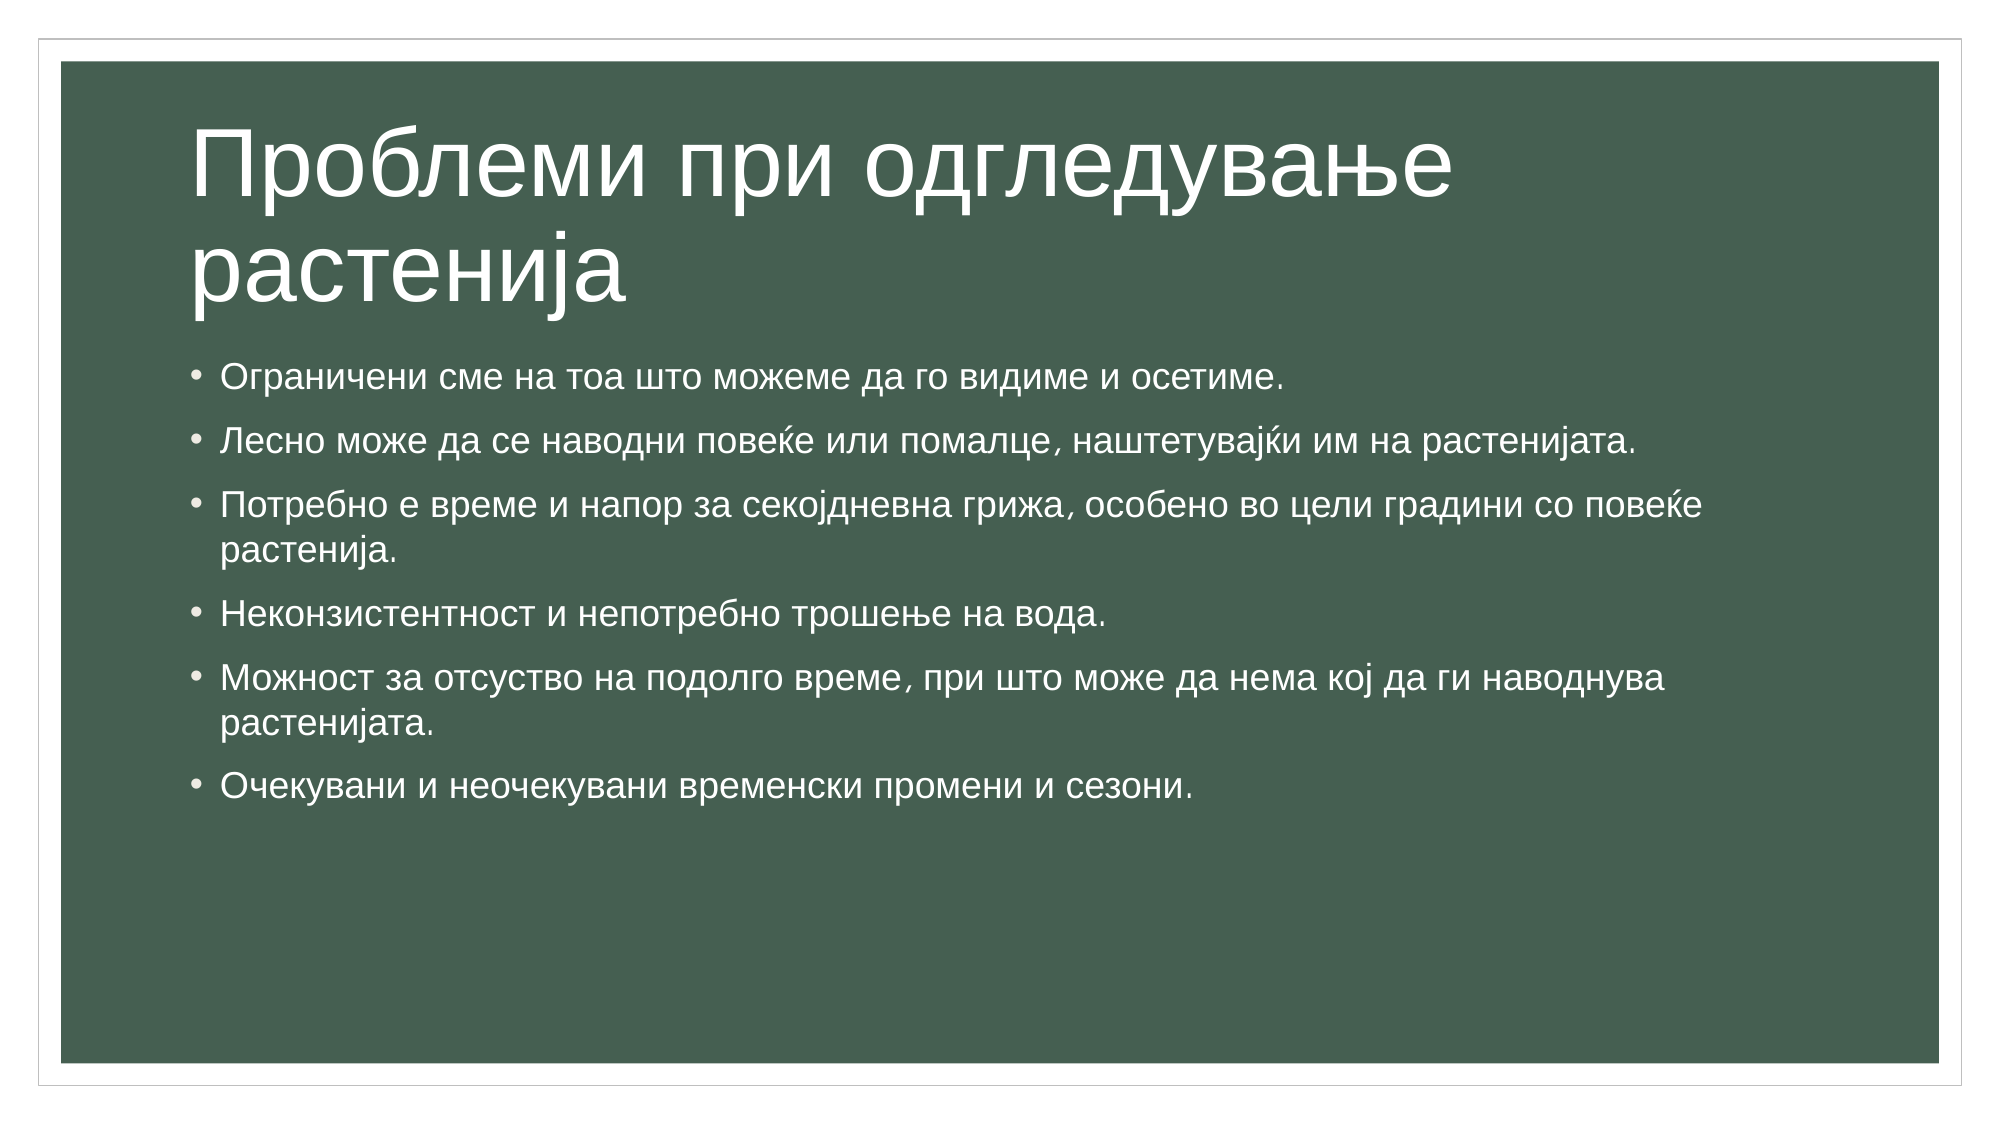

# Проблеми при одгледување растенија
Ограничени сме на тоа што можеме да го видиме и осетиме.
Лесно може да се наводни повеќе или помалце, наштетувајќи им на растенијата.
Потребно е време и напор за секојдневна грижа, особено во цели градини со повеќе растенија.
Неконзистентност и непотребно трошење на вода.
Можност за отсуство на подолго време, при што може да нема кој да ги наводнува растенијата.
Очекувани и неочекувани временски промени и сезони.